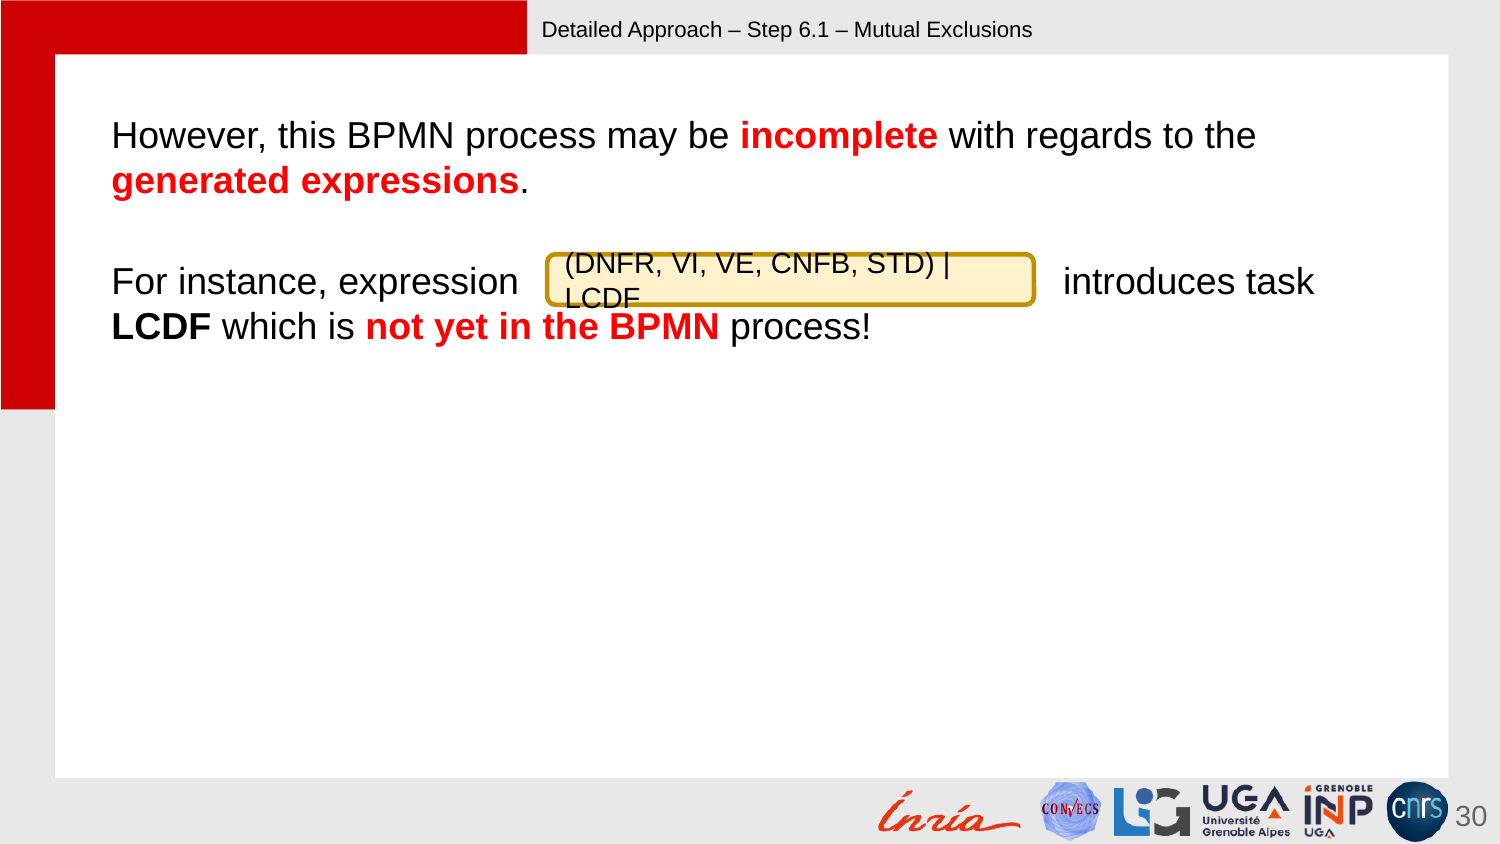

# Detailed Approach – Step 6.1 – Mutual Exclusions
However, this BPMN process may be incomplete with regards to the generated expressions.
For instance, expression                                                    introduces task LCDF which is not yet in the BPMN process!
(DNFR, VI, VE, CNFB, STD) | LCDF
30